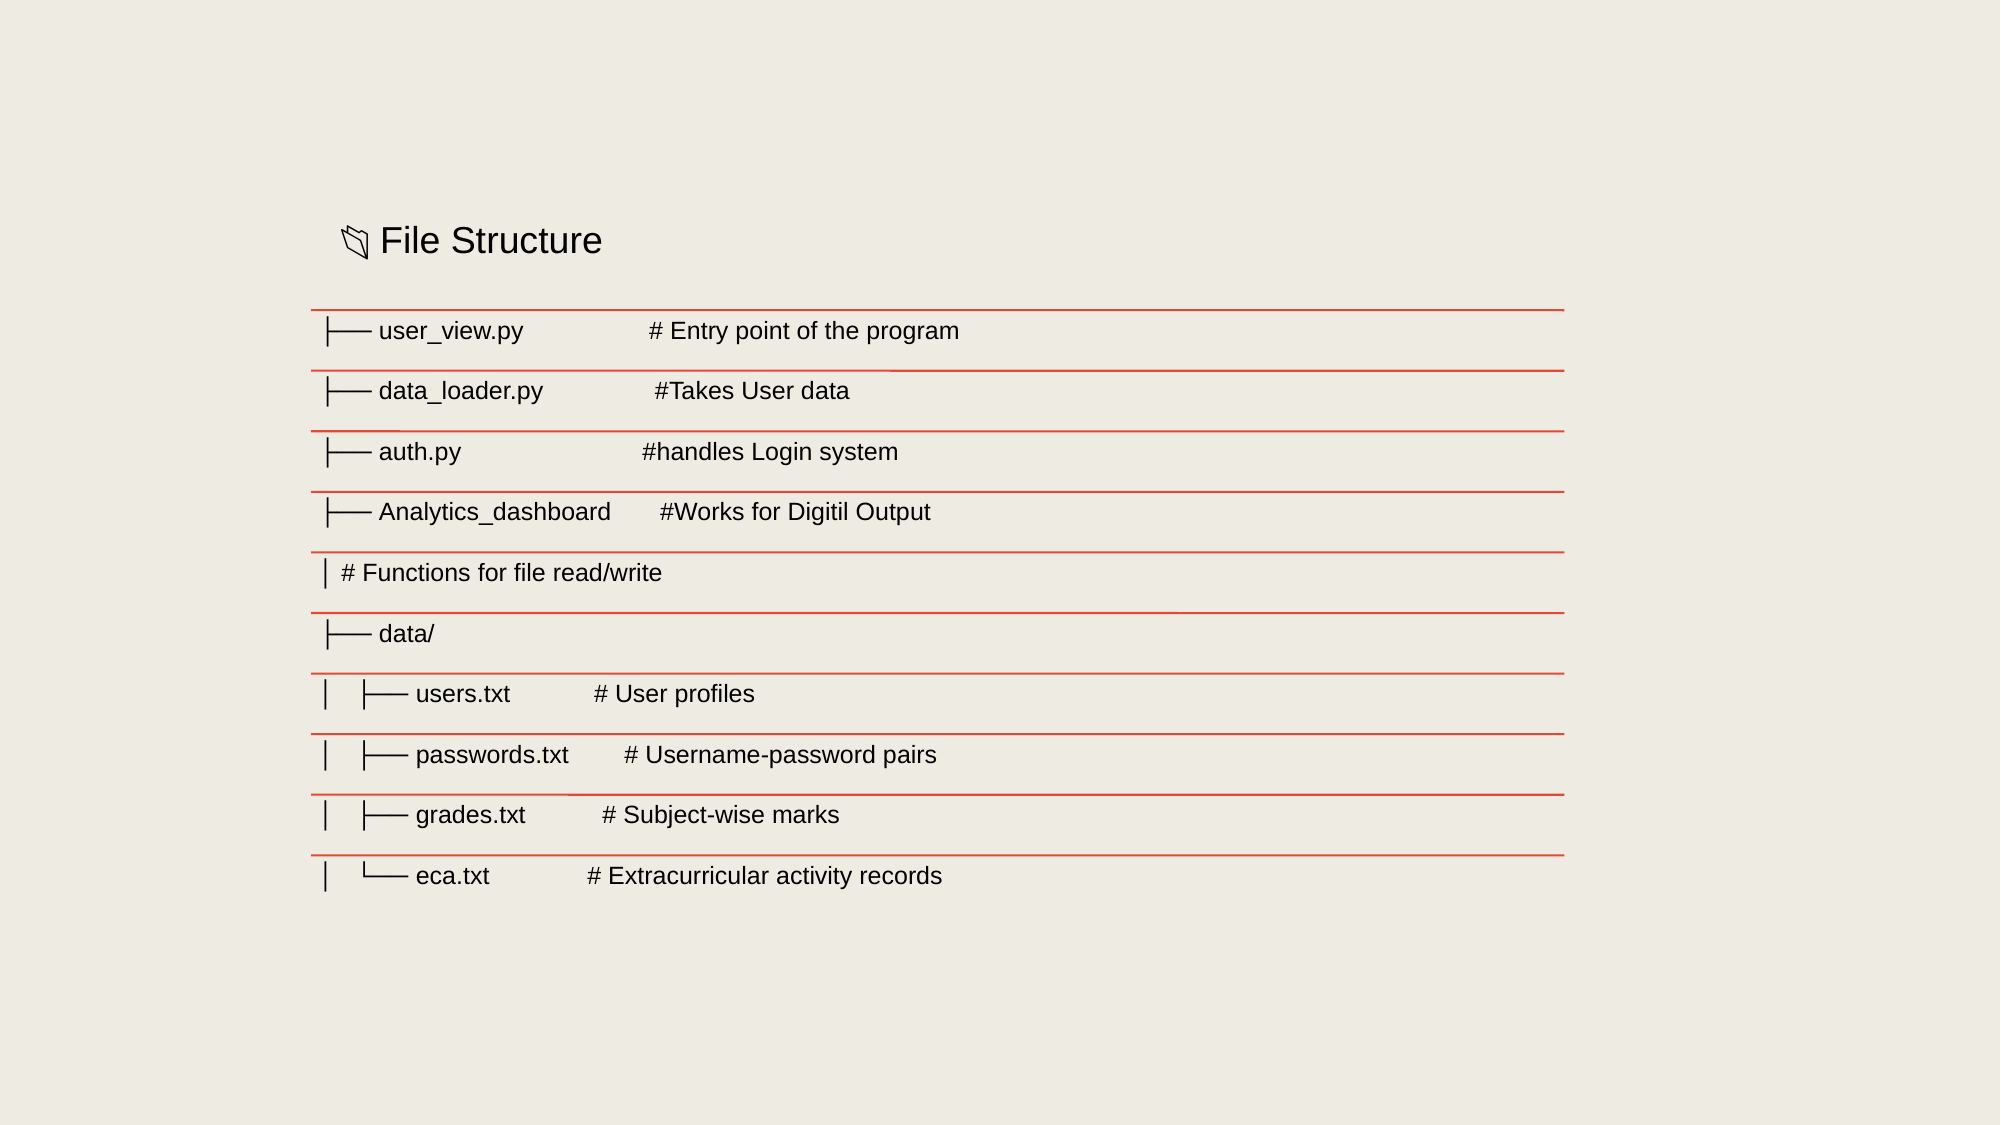

📂 File Structure
├── user_view.py                  # Entry point of the program
├── data_loader.py                #Takes User data
├── auth.py                          #handles Login system
├── Analytics_dashboard       #Works for Digitil Output
│ # Functions for file read/write
├── data/
│   ├── users.txt            # User profiles
│   ├── passwords.txt        # Username-password pairs
│   ├── grades.txt           # Subject-wise marks
│   └── eca.txt              # Extracurricular activity records